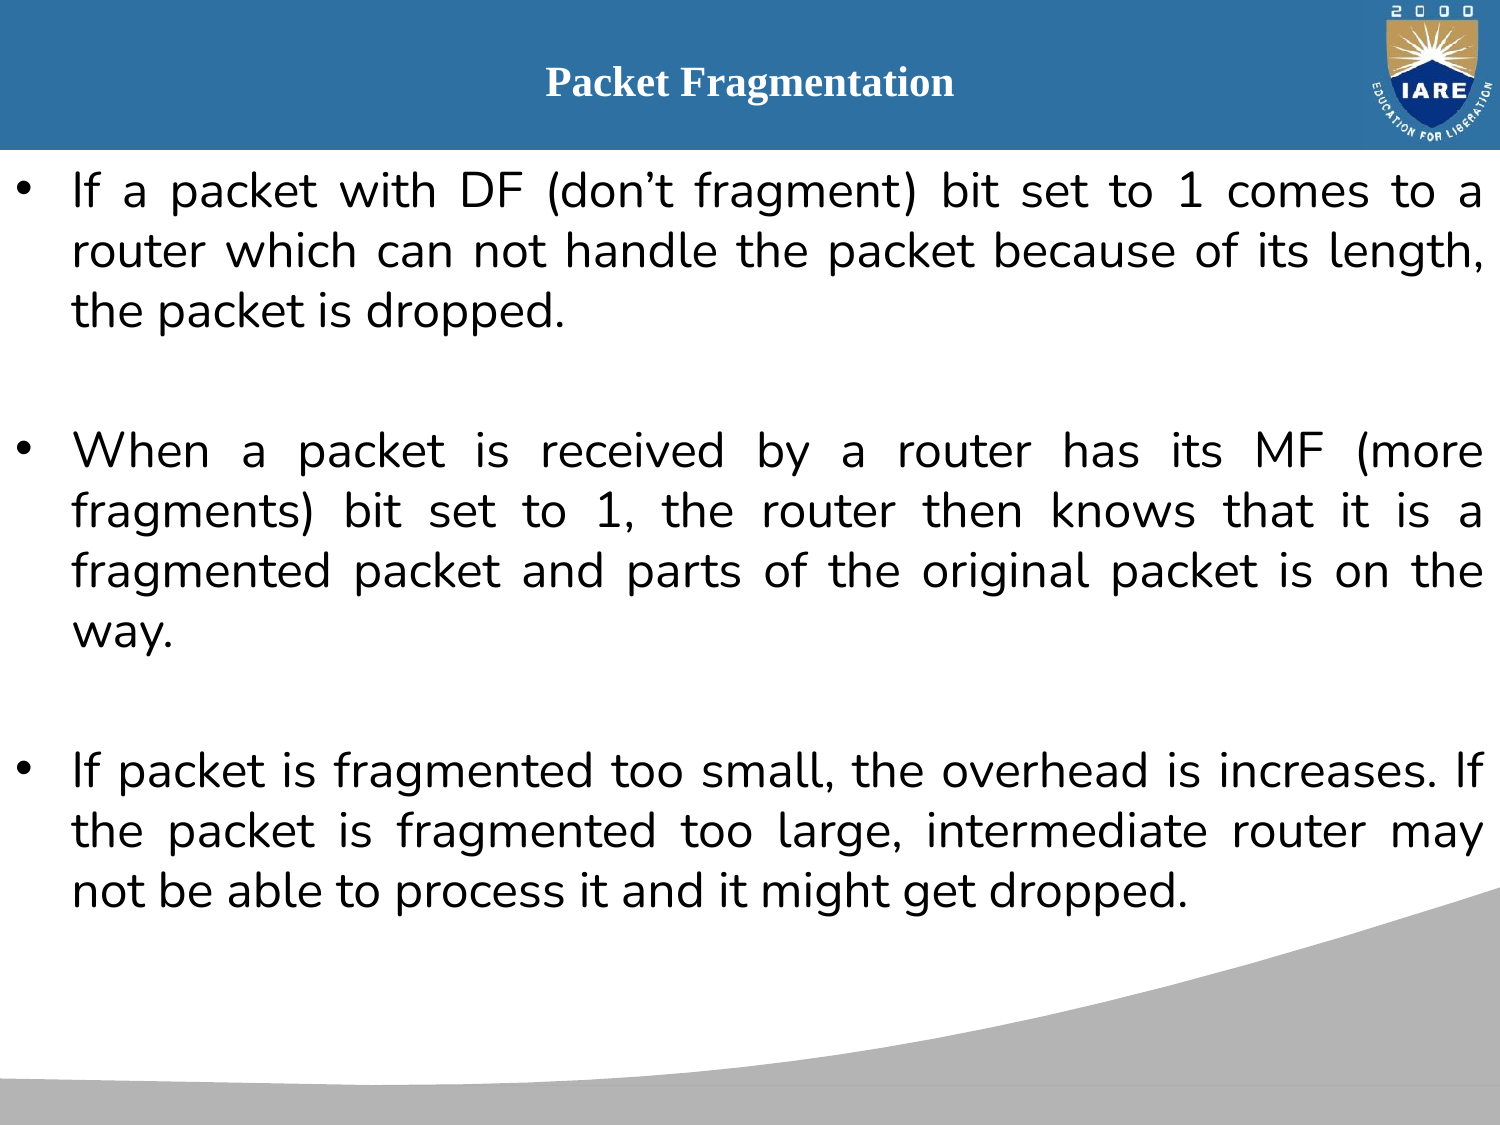

# Packet Fragmentation
If a packet with DF (don’t fragment) bit set to 1 comes to a router which can not handle the packet because of its length, the packet is dropped.

When a packet is received by a router has its MF (more fragments) bit set to 1, the router then knows that it is a fragmented packet and parts of the original packet is on the way.

If packet is fragmented too small, the overhead is increases. If the packet is fragmented too large, intermediate router may not be able to process it and it might get dropped.